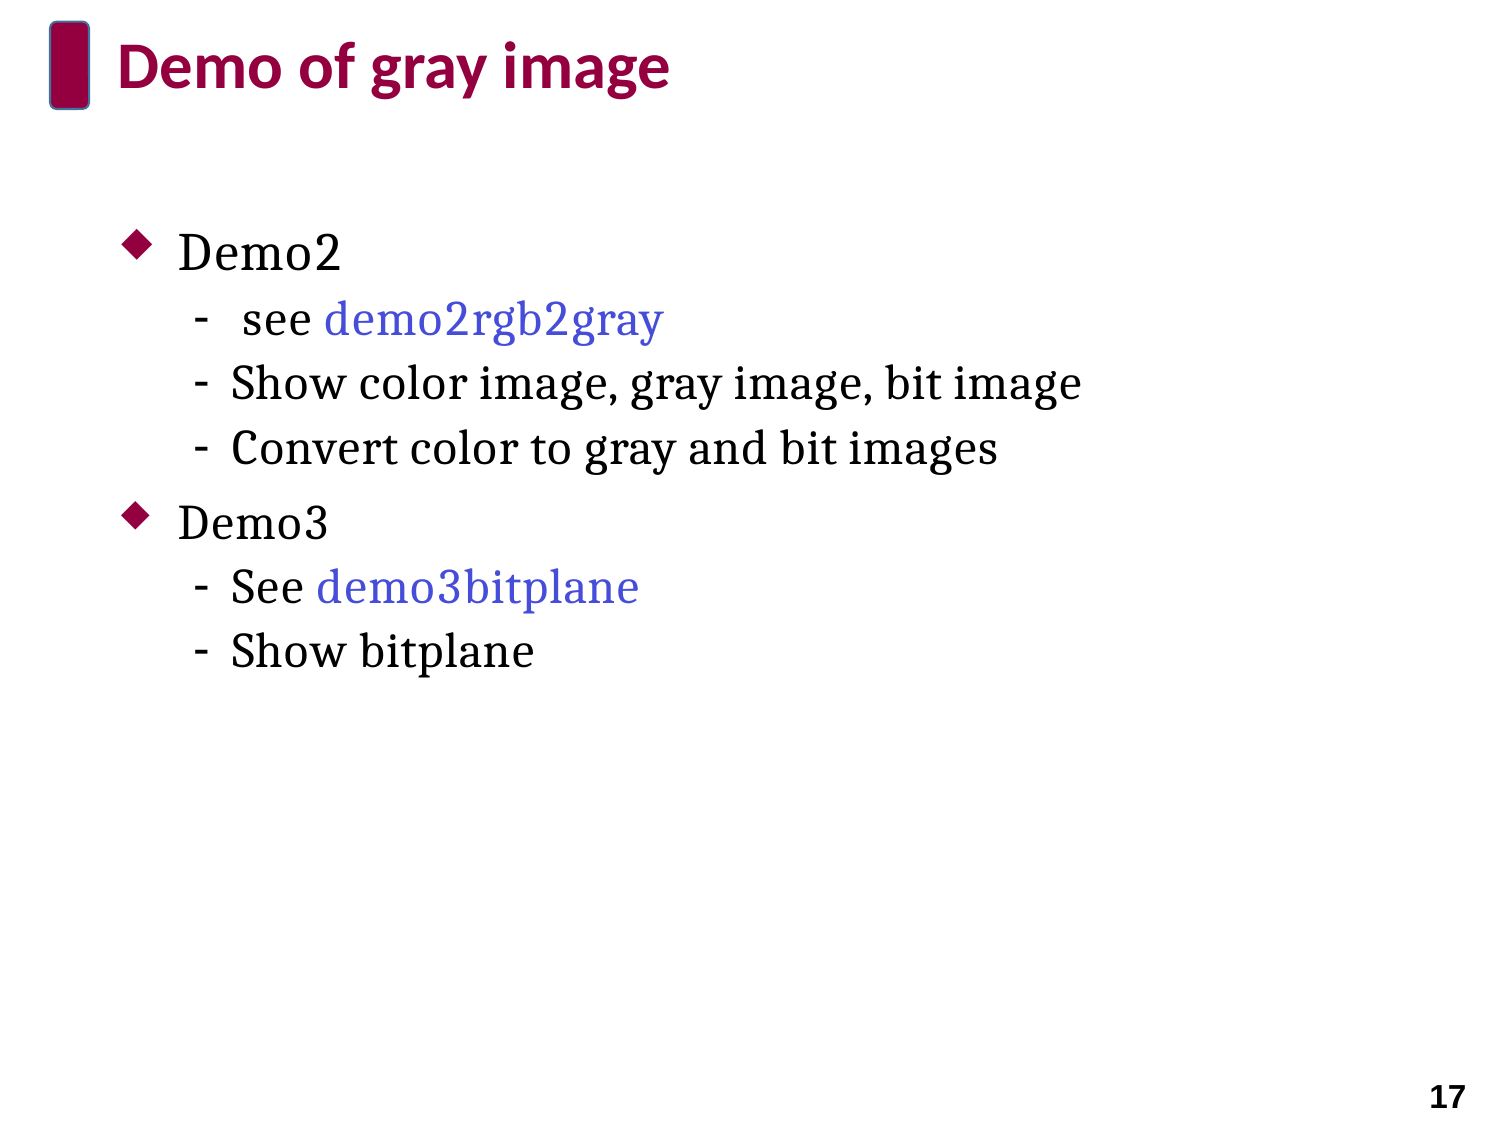

# Demo of gray image
Demo2
 see demo2rgb2gray
Show color image, gray image, bit image
Convert color to gray and bit images
Demo3
See demo3bitplane
Show bitplane
17